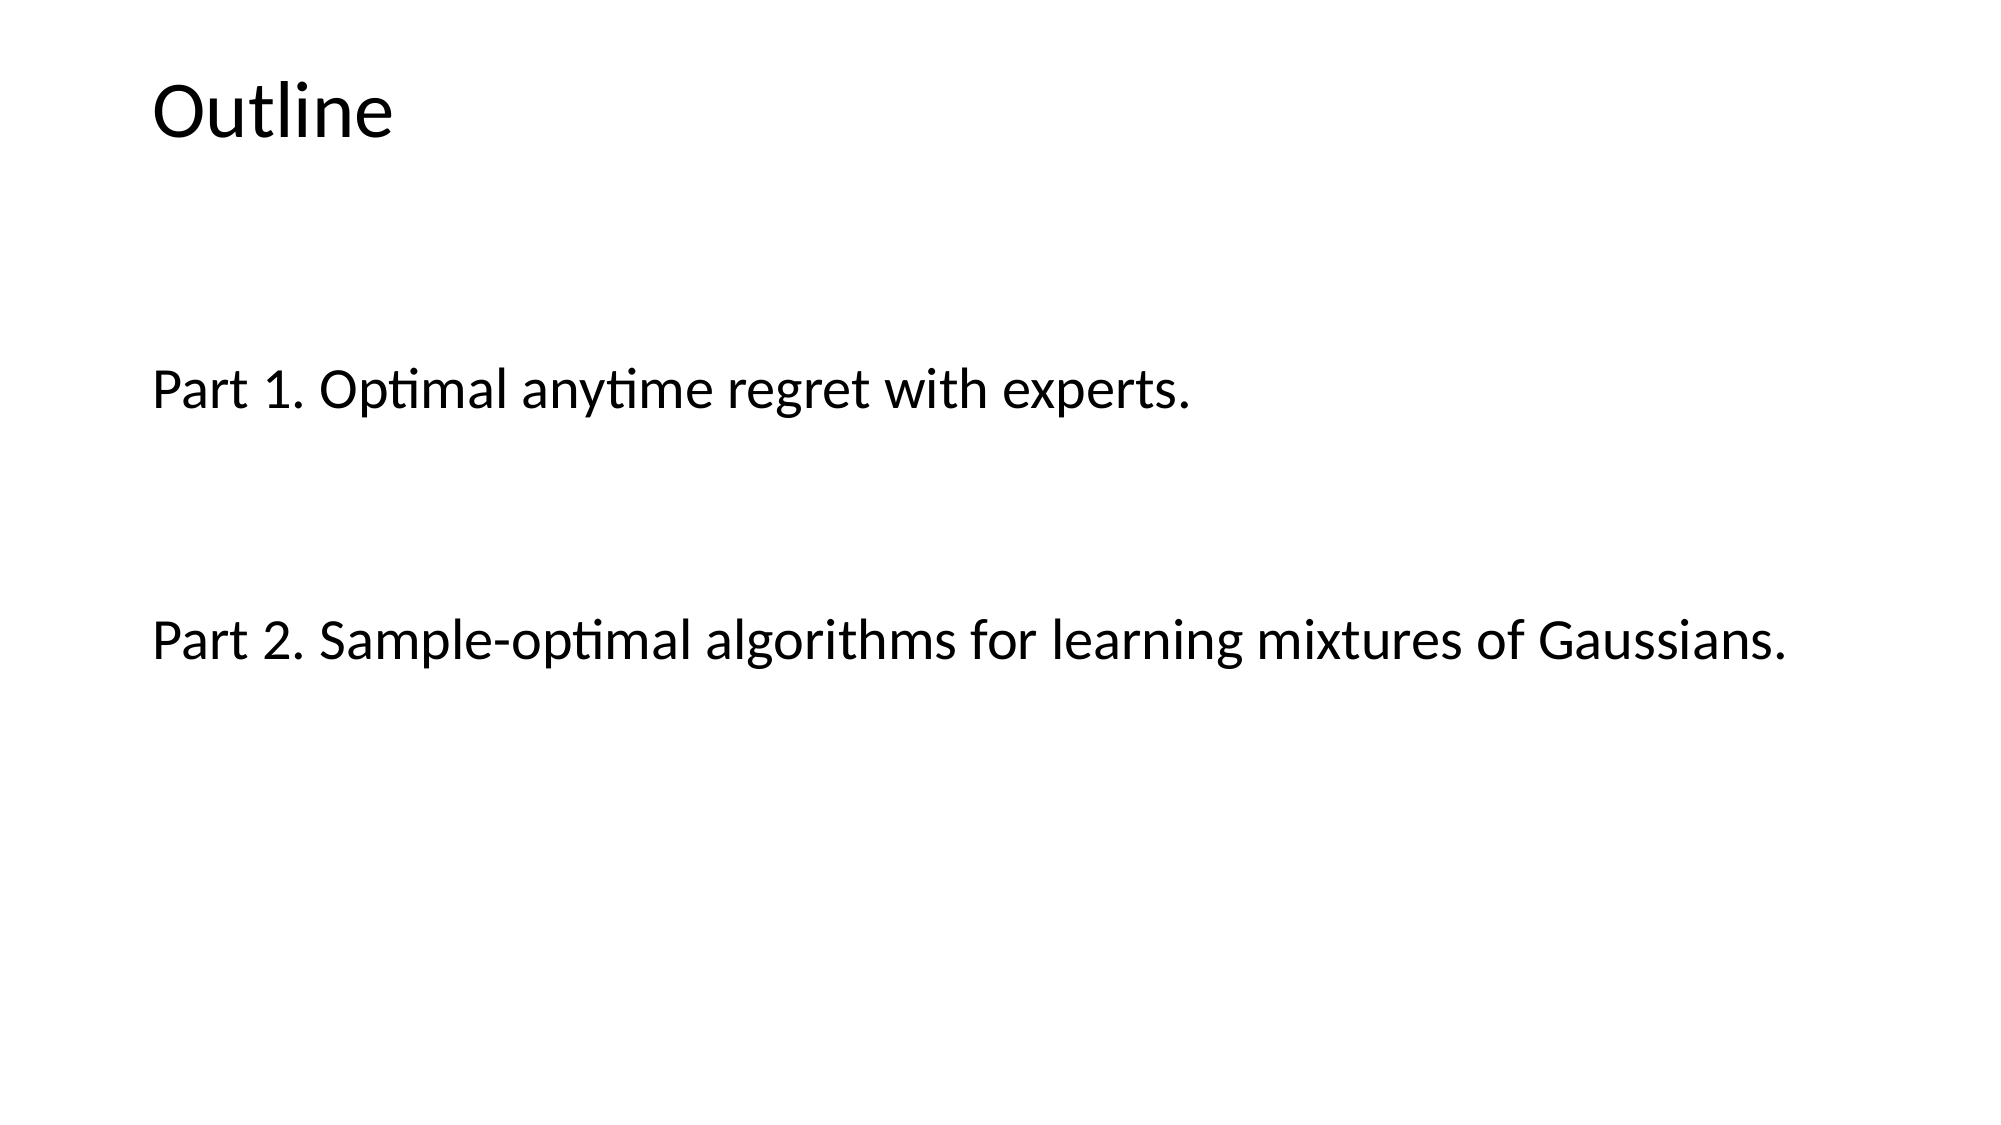

# Outline

Part 1. Optimal anytime regret with experts.

Part 2. Sample-optimal algorithms for learning mixtures of Gaussians.